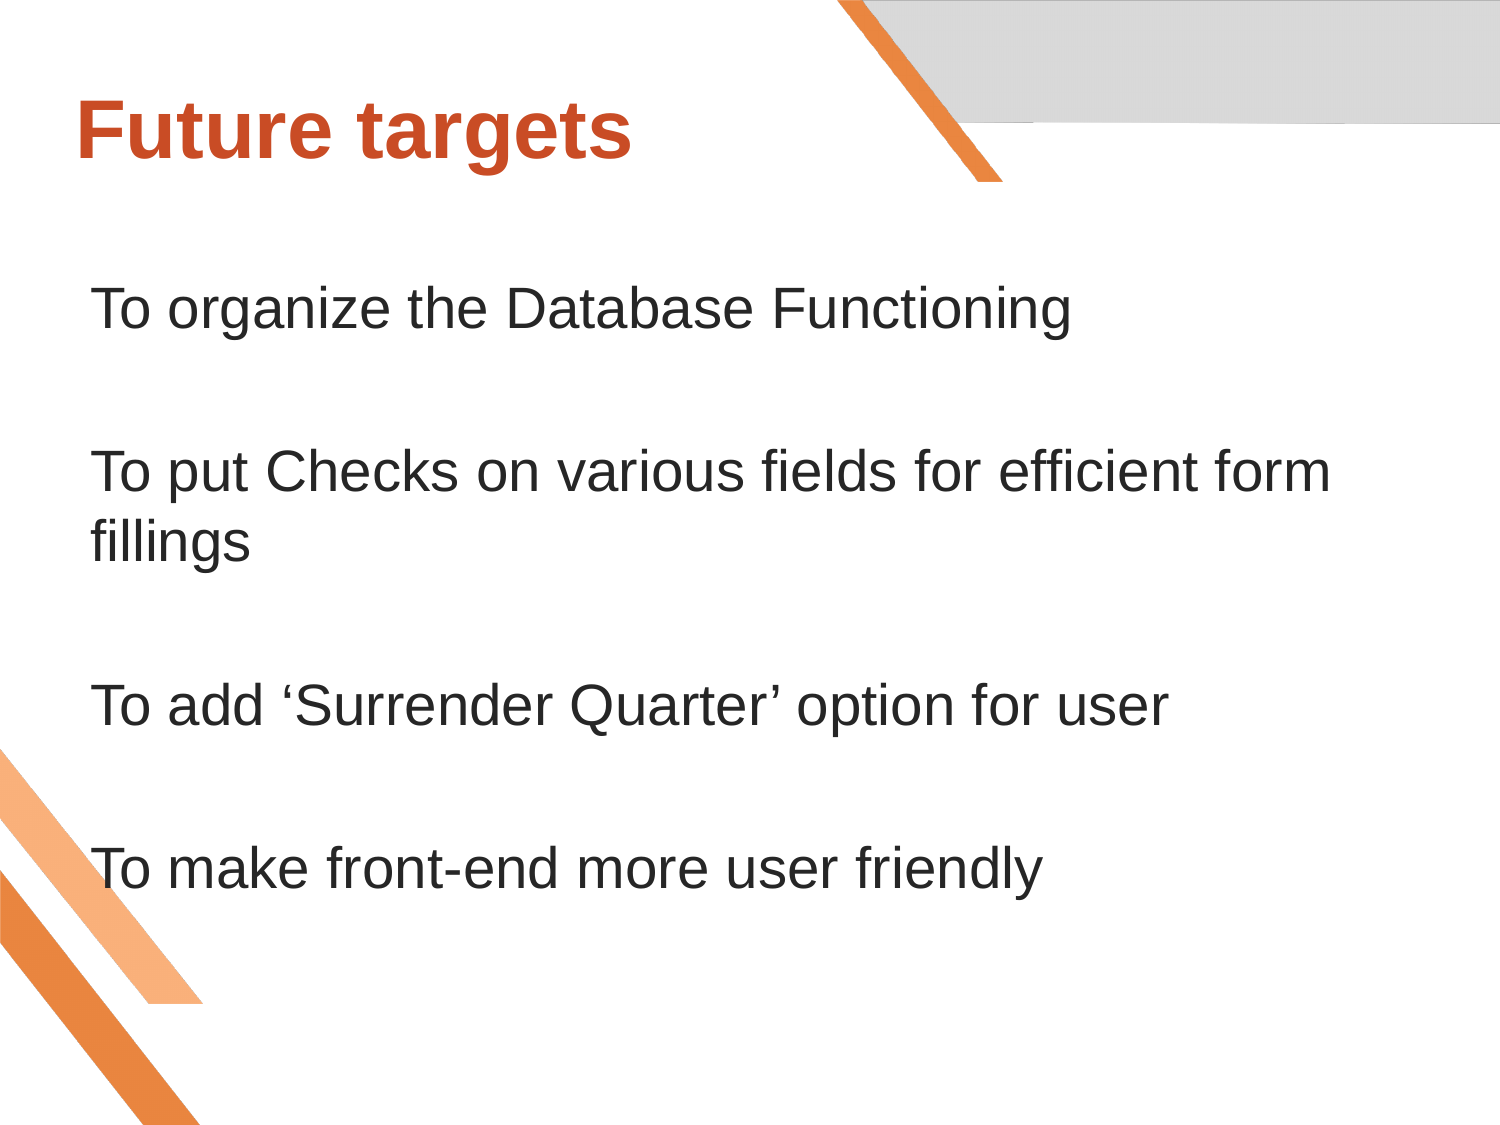

# Future targets
To organize the Database Functioning

To put Checks on various fields for efficient form fillings

To add ‘Surrender Quarter’ option for user

To make front-end more user friendly